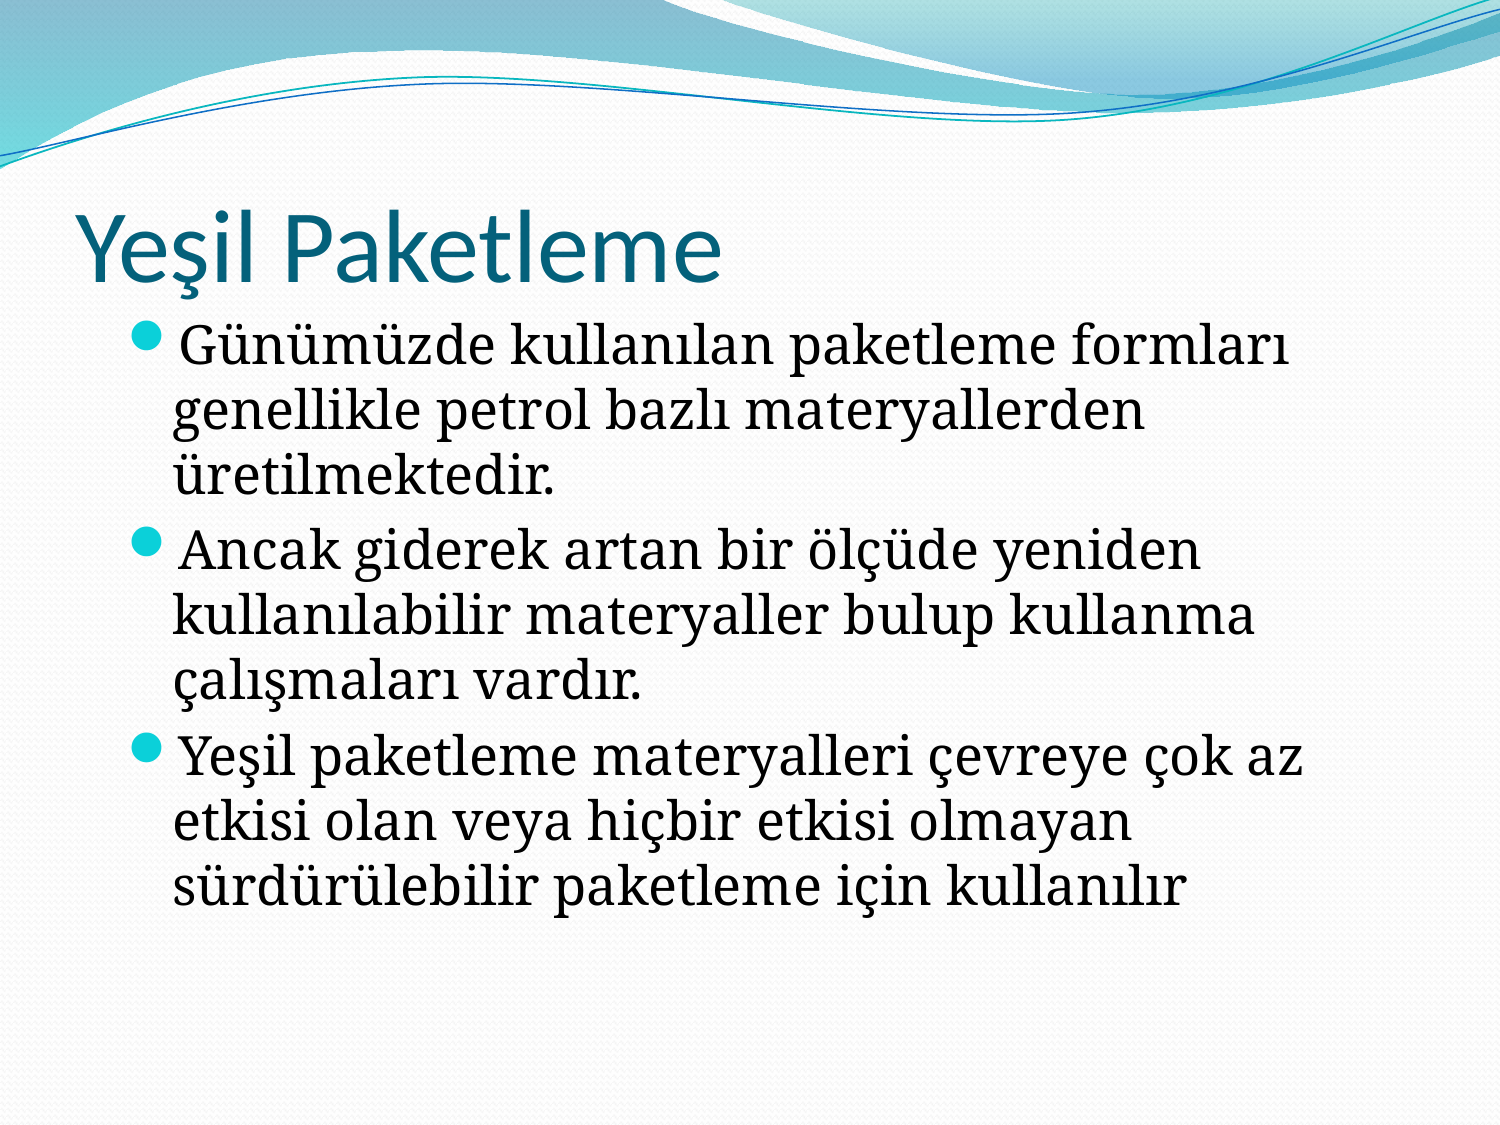

# Yeşil Paketleme
Günümüzde kullanılan paketleme formları genellikle petrol bazlı materyallerden üretilmektedir.
Ancak giderek artan bir ölçüde yeniden kullanılabilir materyaller bulup kullanma çalışmaları vardır.
Yeşil paketleme materyalleri çevreye çok az etkisi olan veya hiçbir etkisi olmayan sürdürülebilir paketleme için kullanılır